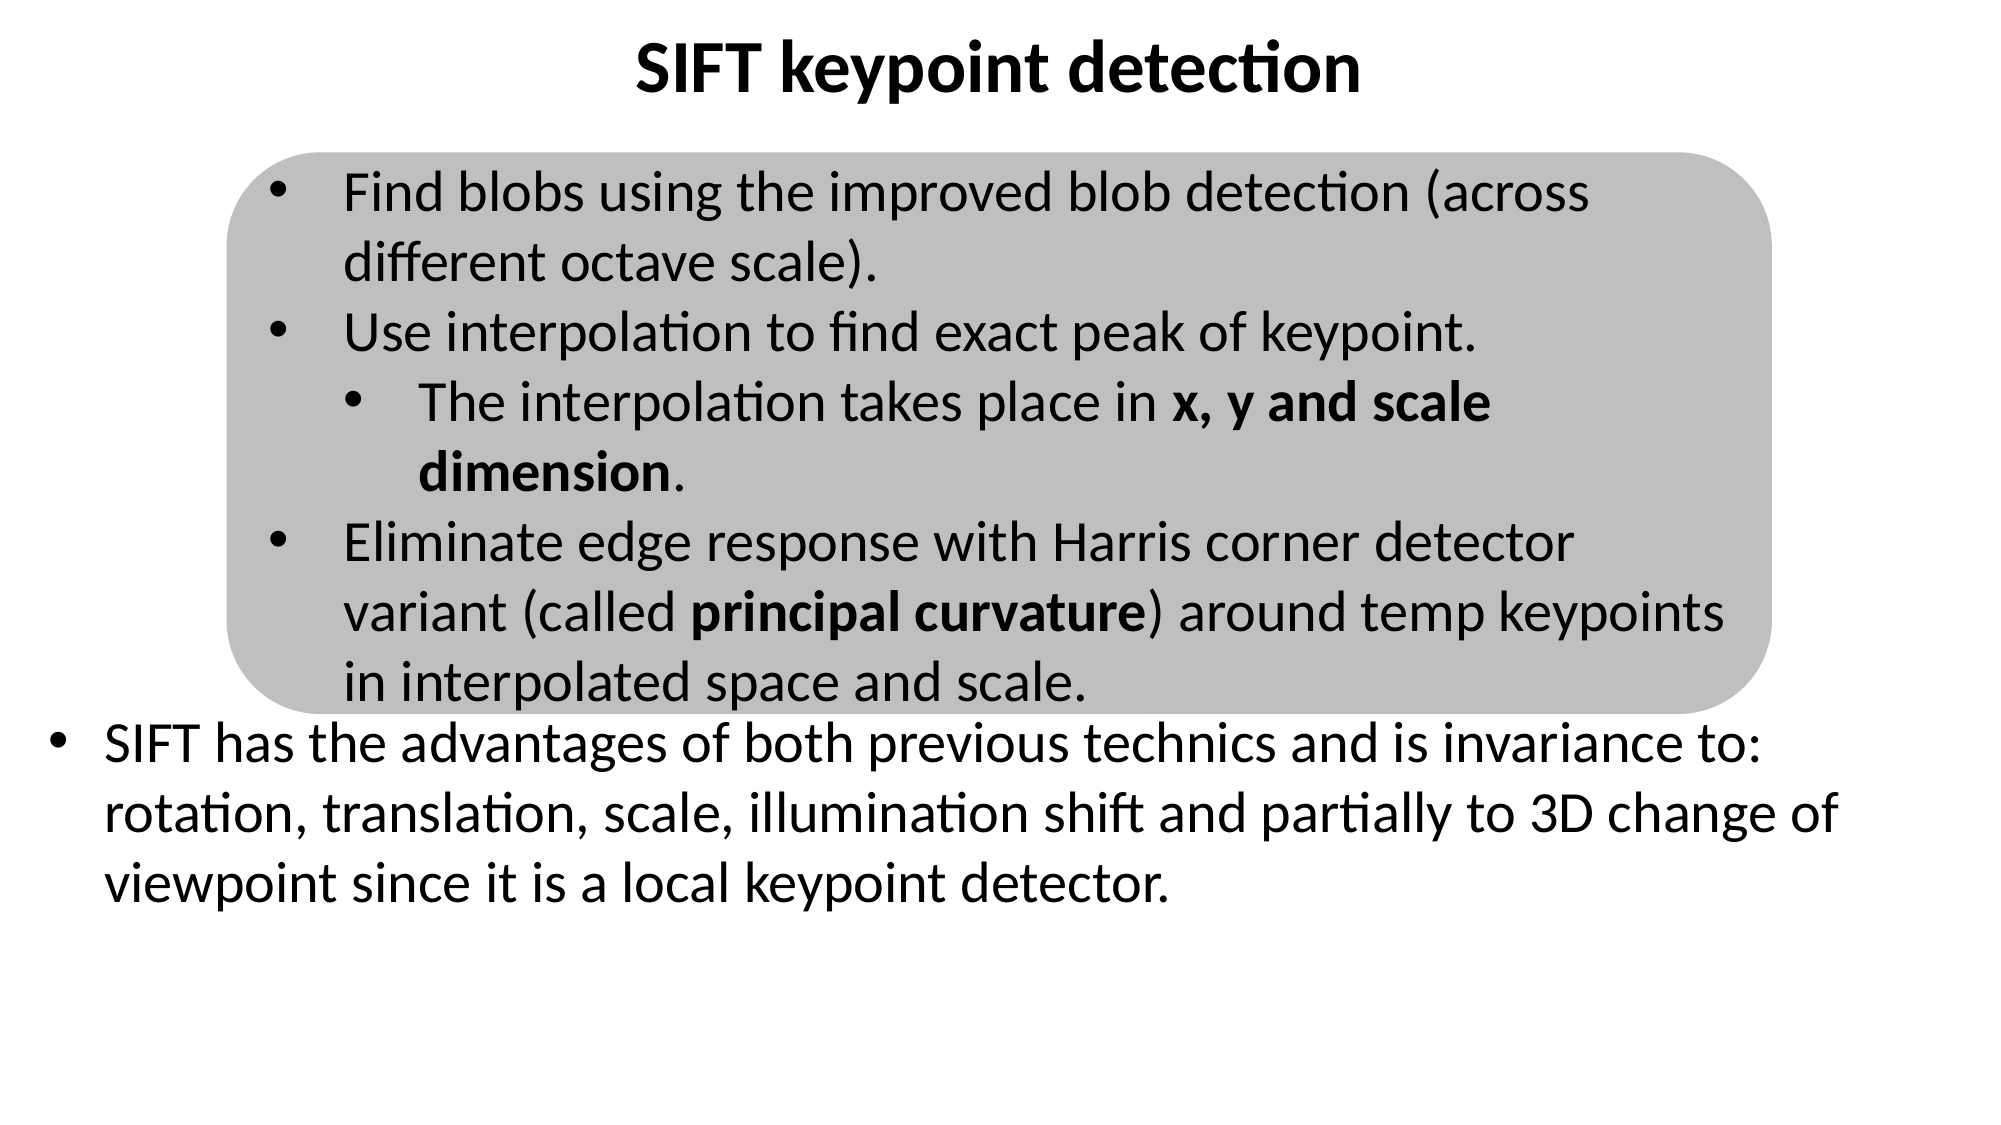

# SIFT keypoint detection

SIFT has the advantages of both previous technics and is invariance to: rotation, translation, scale, illumination shift and partially to 3D change of viewpoint since it is a local keypoint detector.
Find blobs using the improved blob detection (across different octave scale).
Use interpolation to find exact peak of keypoint.
The interpolation takes place in x, y and scale dimension.
Eliminate edge response with Harris corner detector variant (called principal curvature) around temp keypoints in interpolated space and scale.